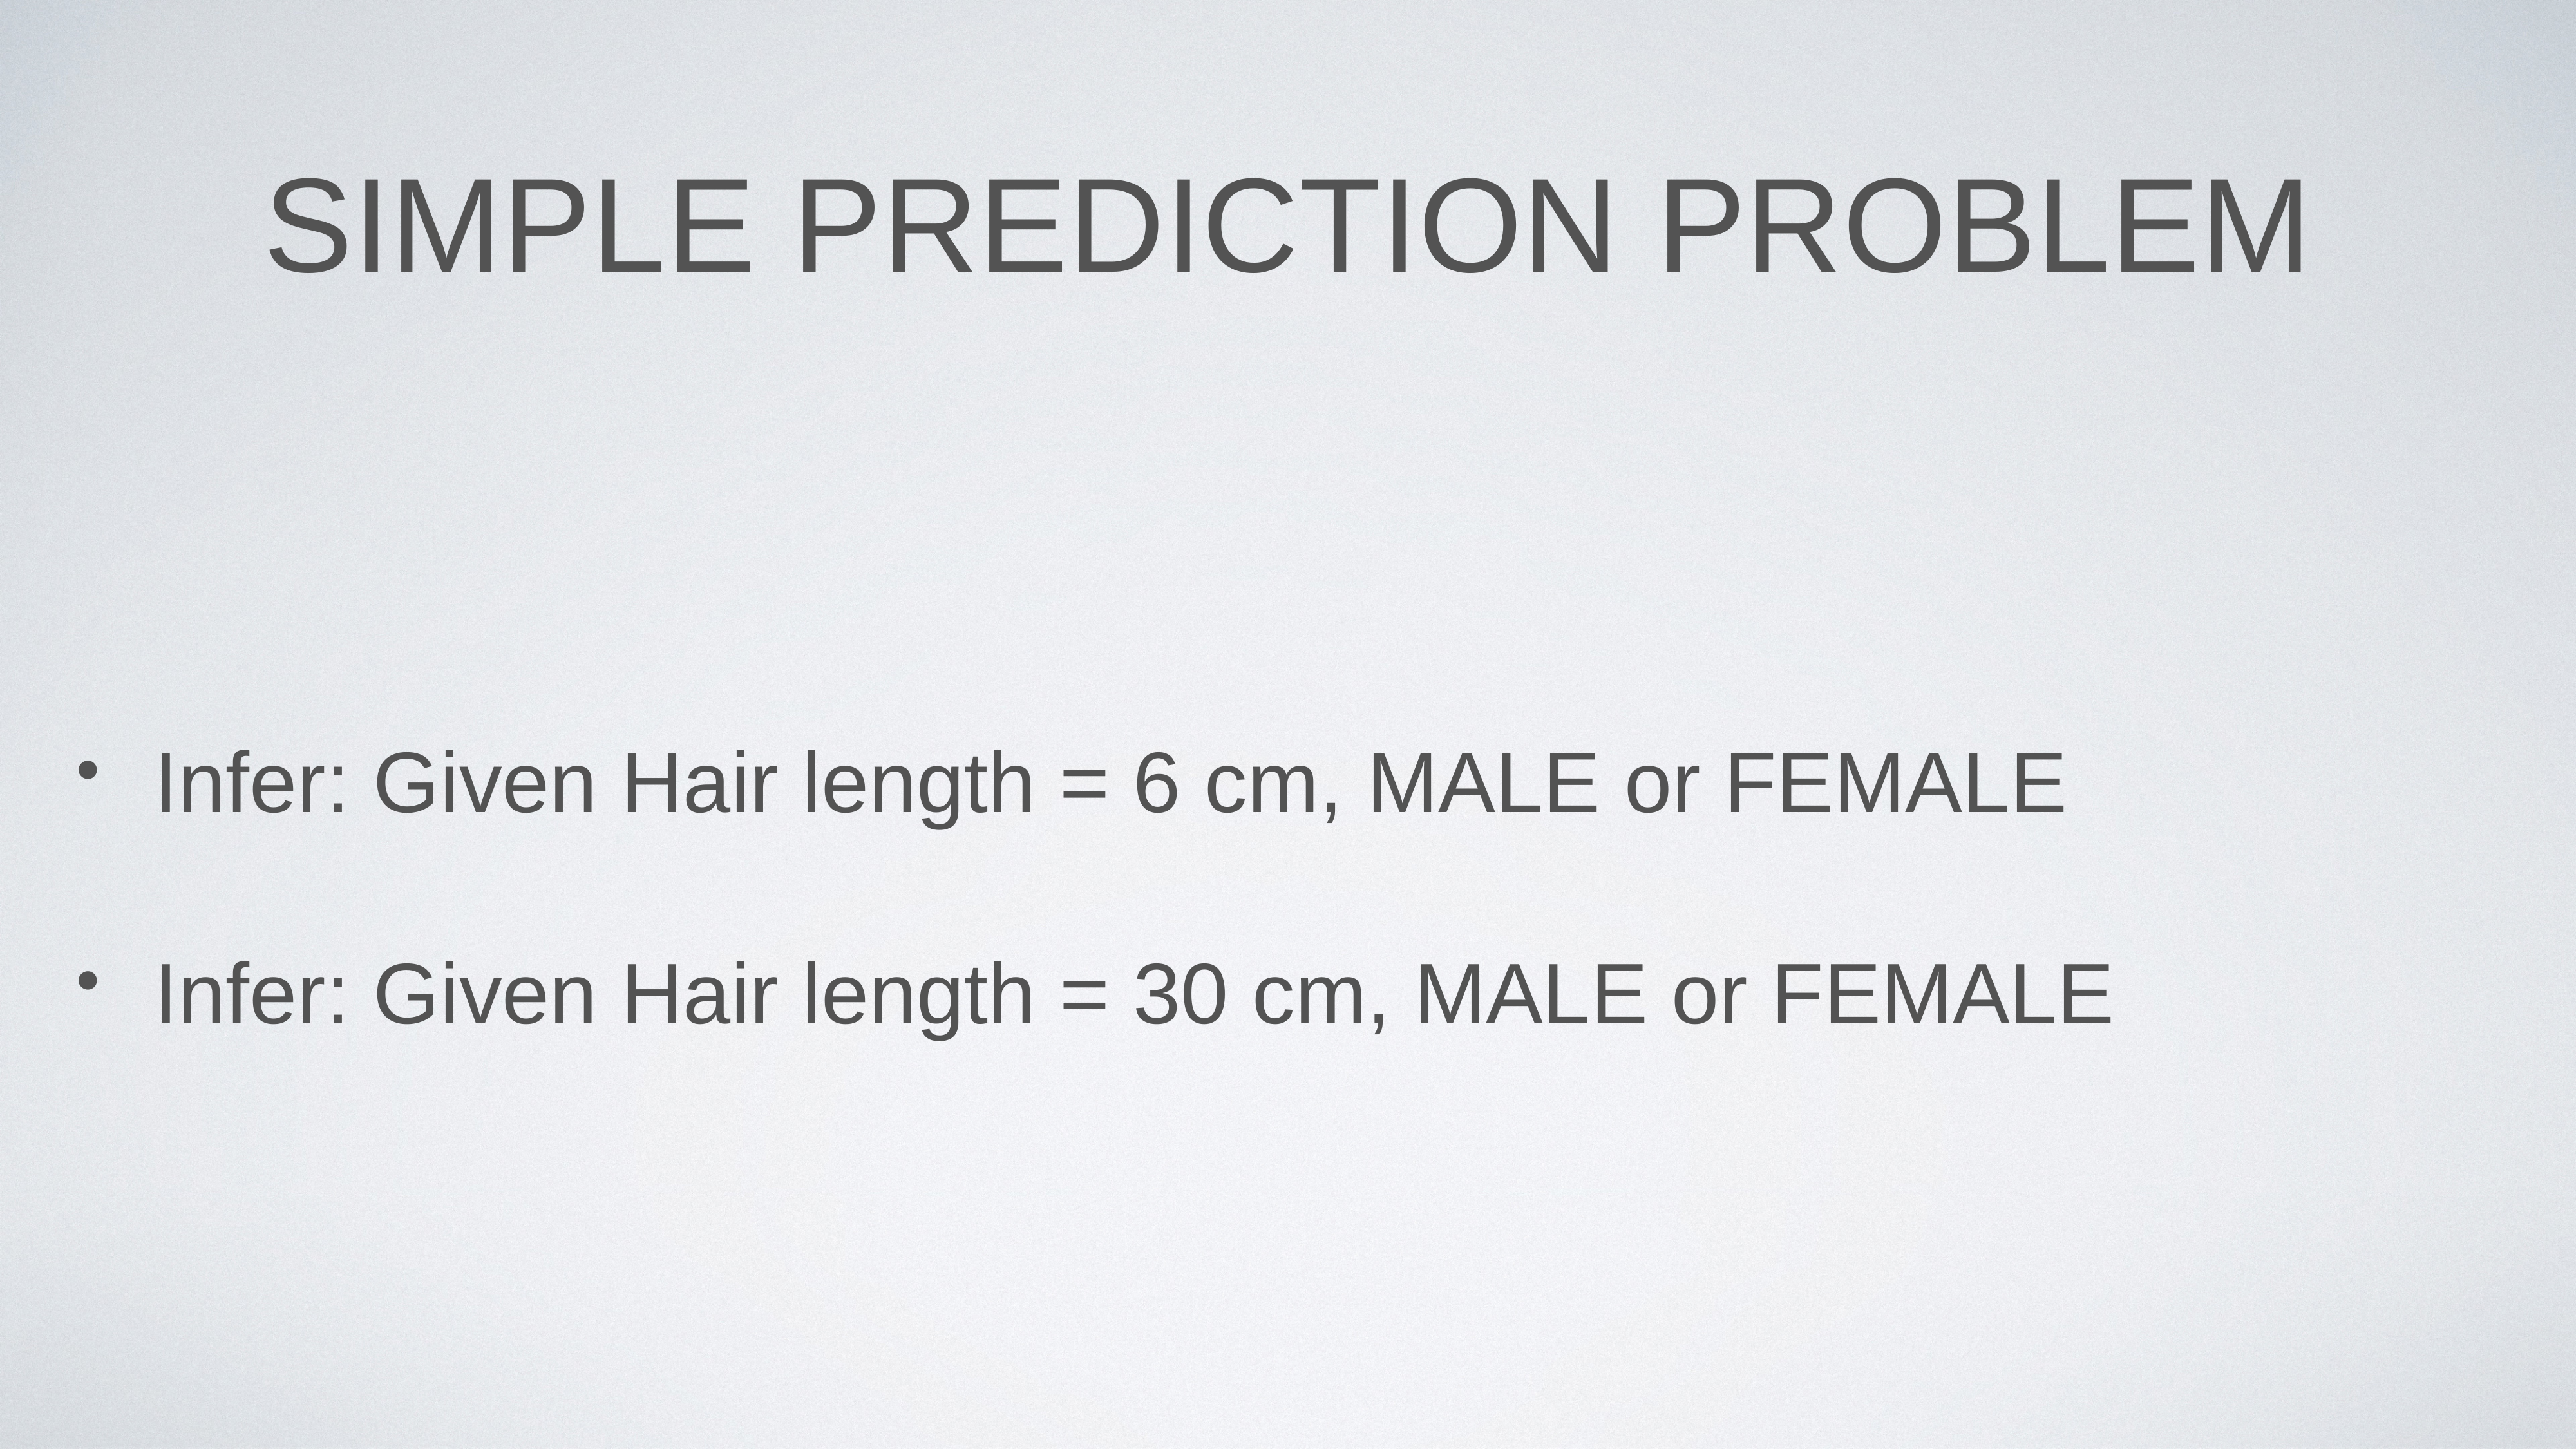

# Simple prediction problem
Infer: Given Hair length = 6 cm, MALE or FEMALE
Infer: Given Hair length = 30 cm, MALE or FEMALE
37